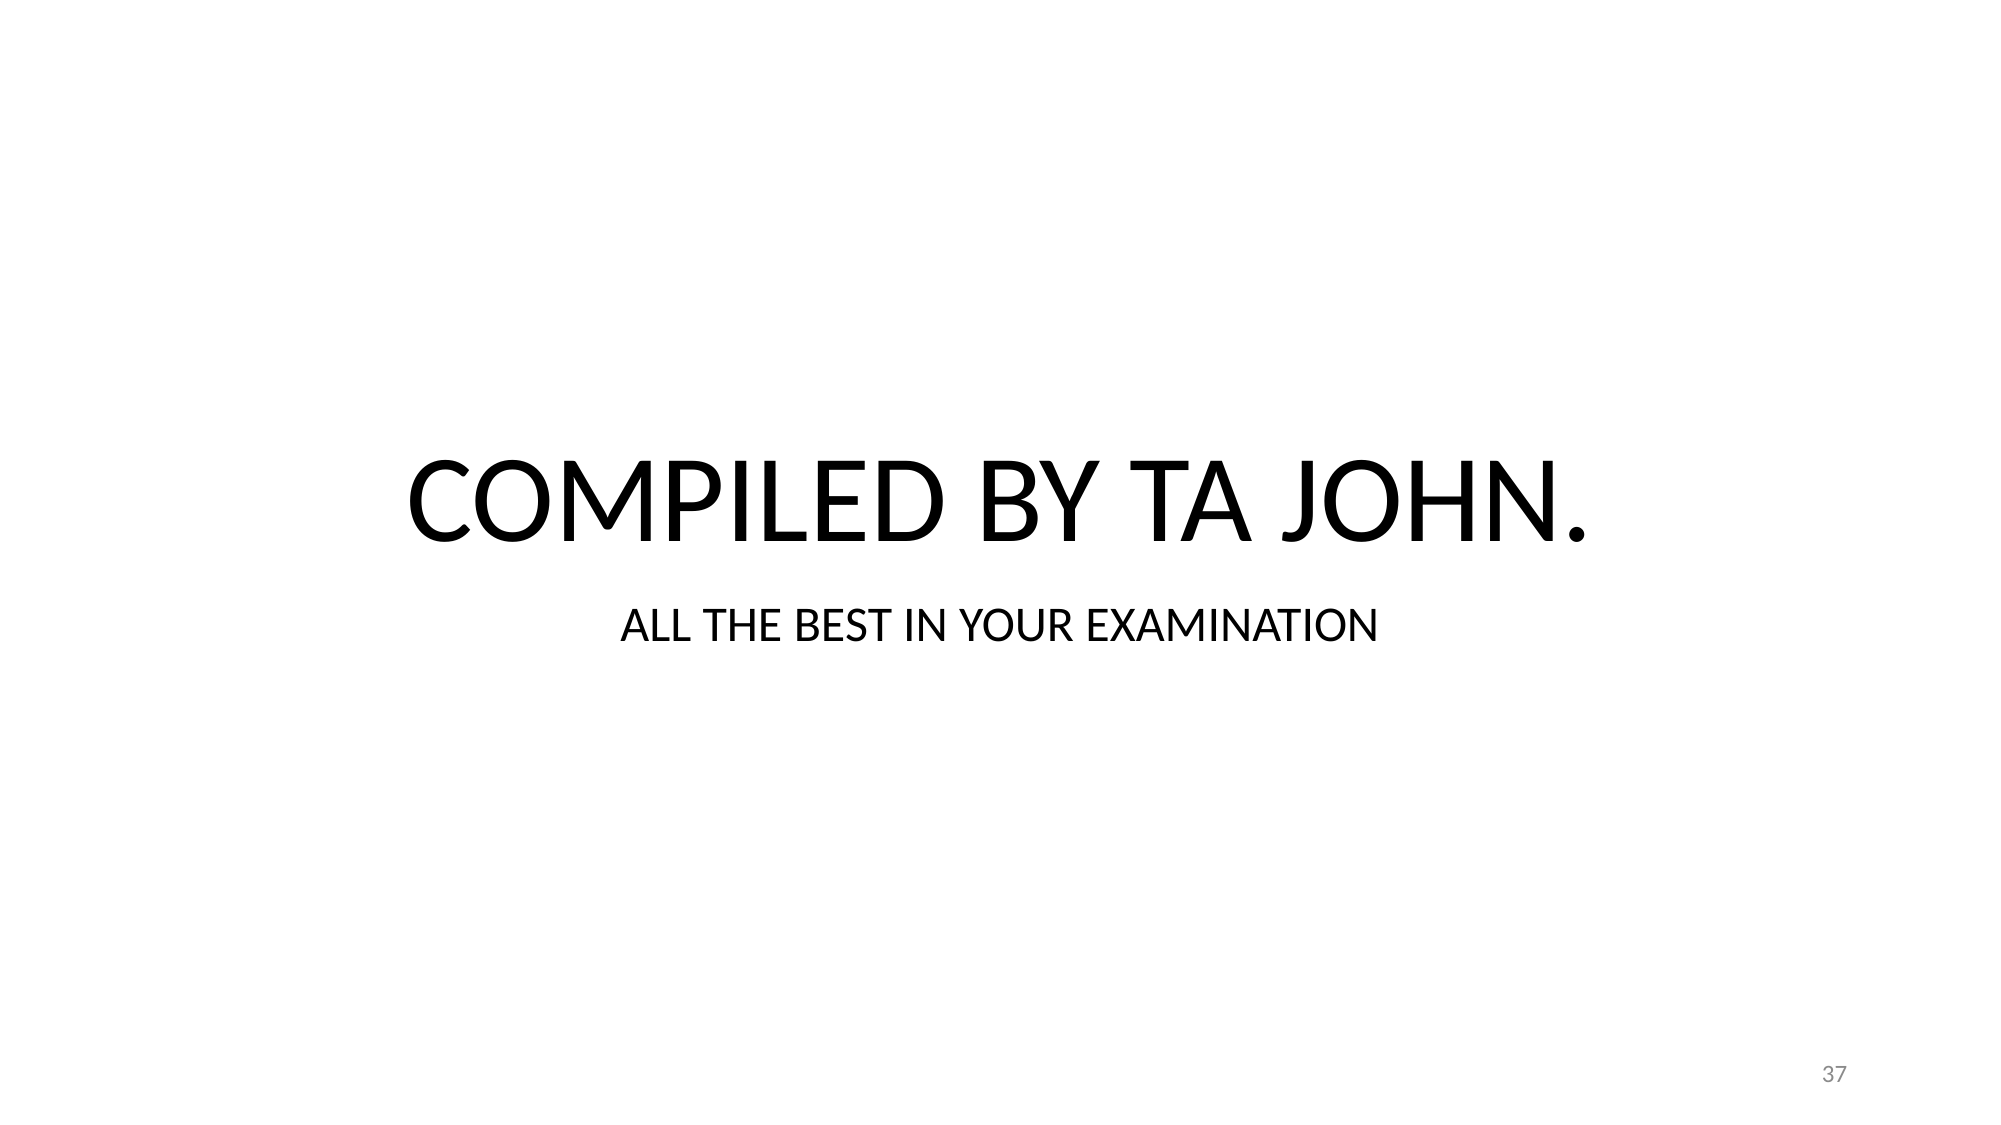

# COMPILED BY TA JOHN.
ALL THE BEST IN YOUR EXAMINATION
37